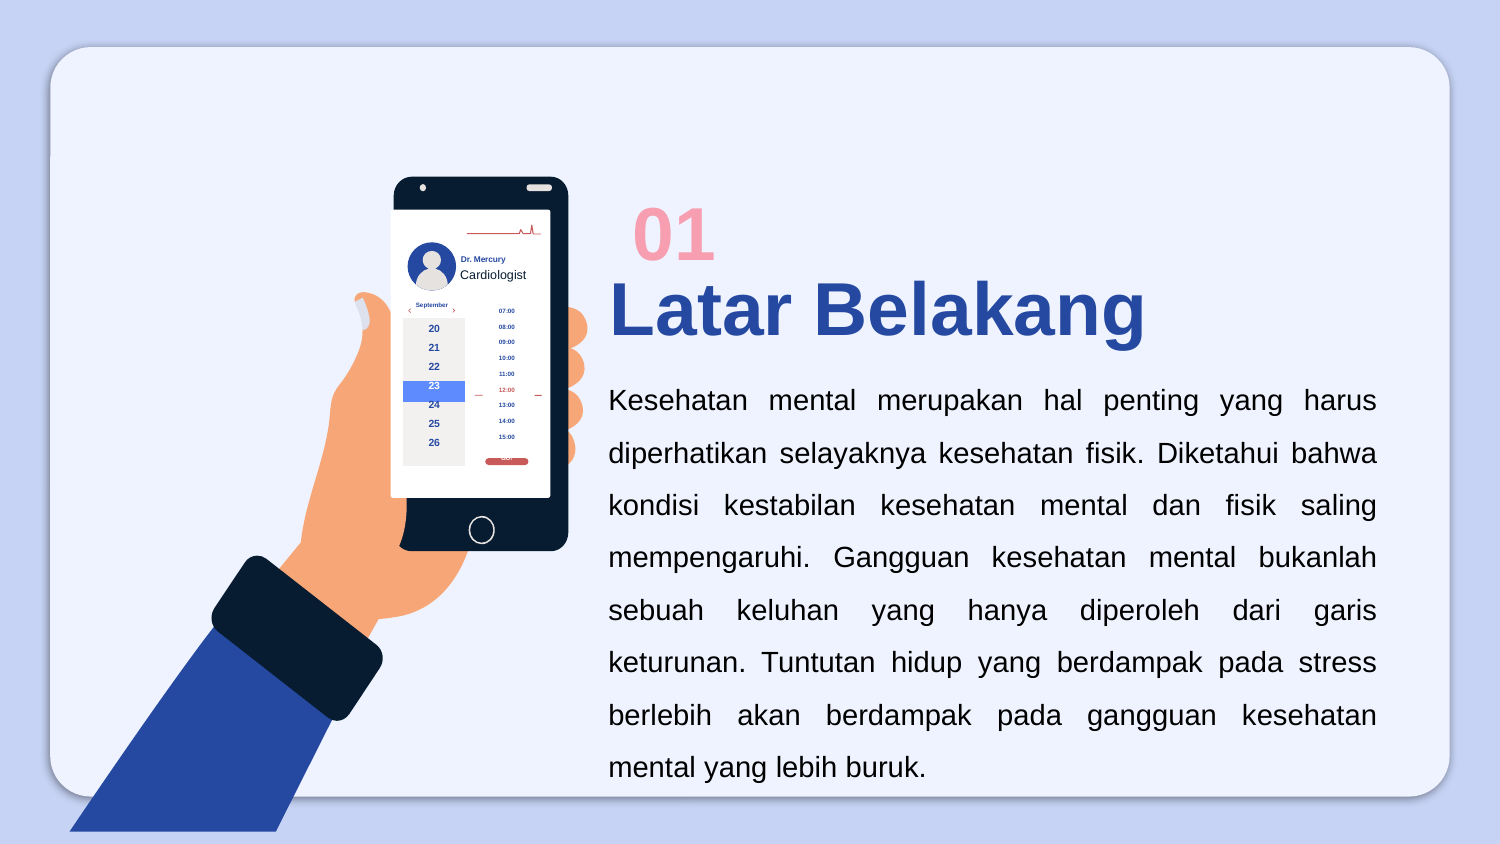

01

Dr. Mercury

# Latar Belakang

Cardiologist
September
07:00

20
08:00

09:00
21
10:00
22
Kesehatan mental merupakan hal penting yang harus diperhatikan selayaknya kesehatan fisik. Diketahui bahwa kondisi kestabilan kesehatan mental dan fisik saling mempengaruhi. Gangguan kesehatan mental bukanlah sebuah keluhan yang hanya diperoleh dari garis keturunan. Tuntutan hidup yang berdampak pada stress berlebih akan berdampak pada gangguan kesehatan mental yang lebih buruk.
11:00
23
12:00

24
13:00

25
14:00
15:00
26
GO!